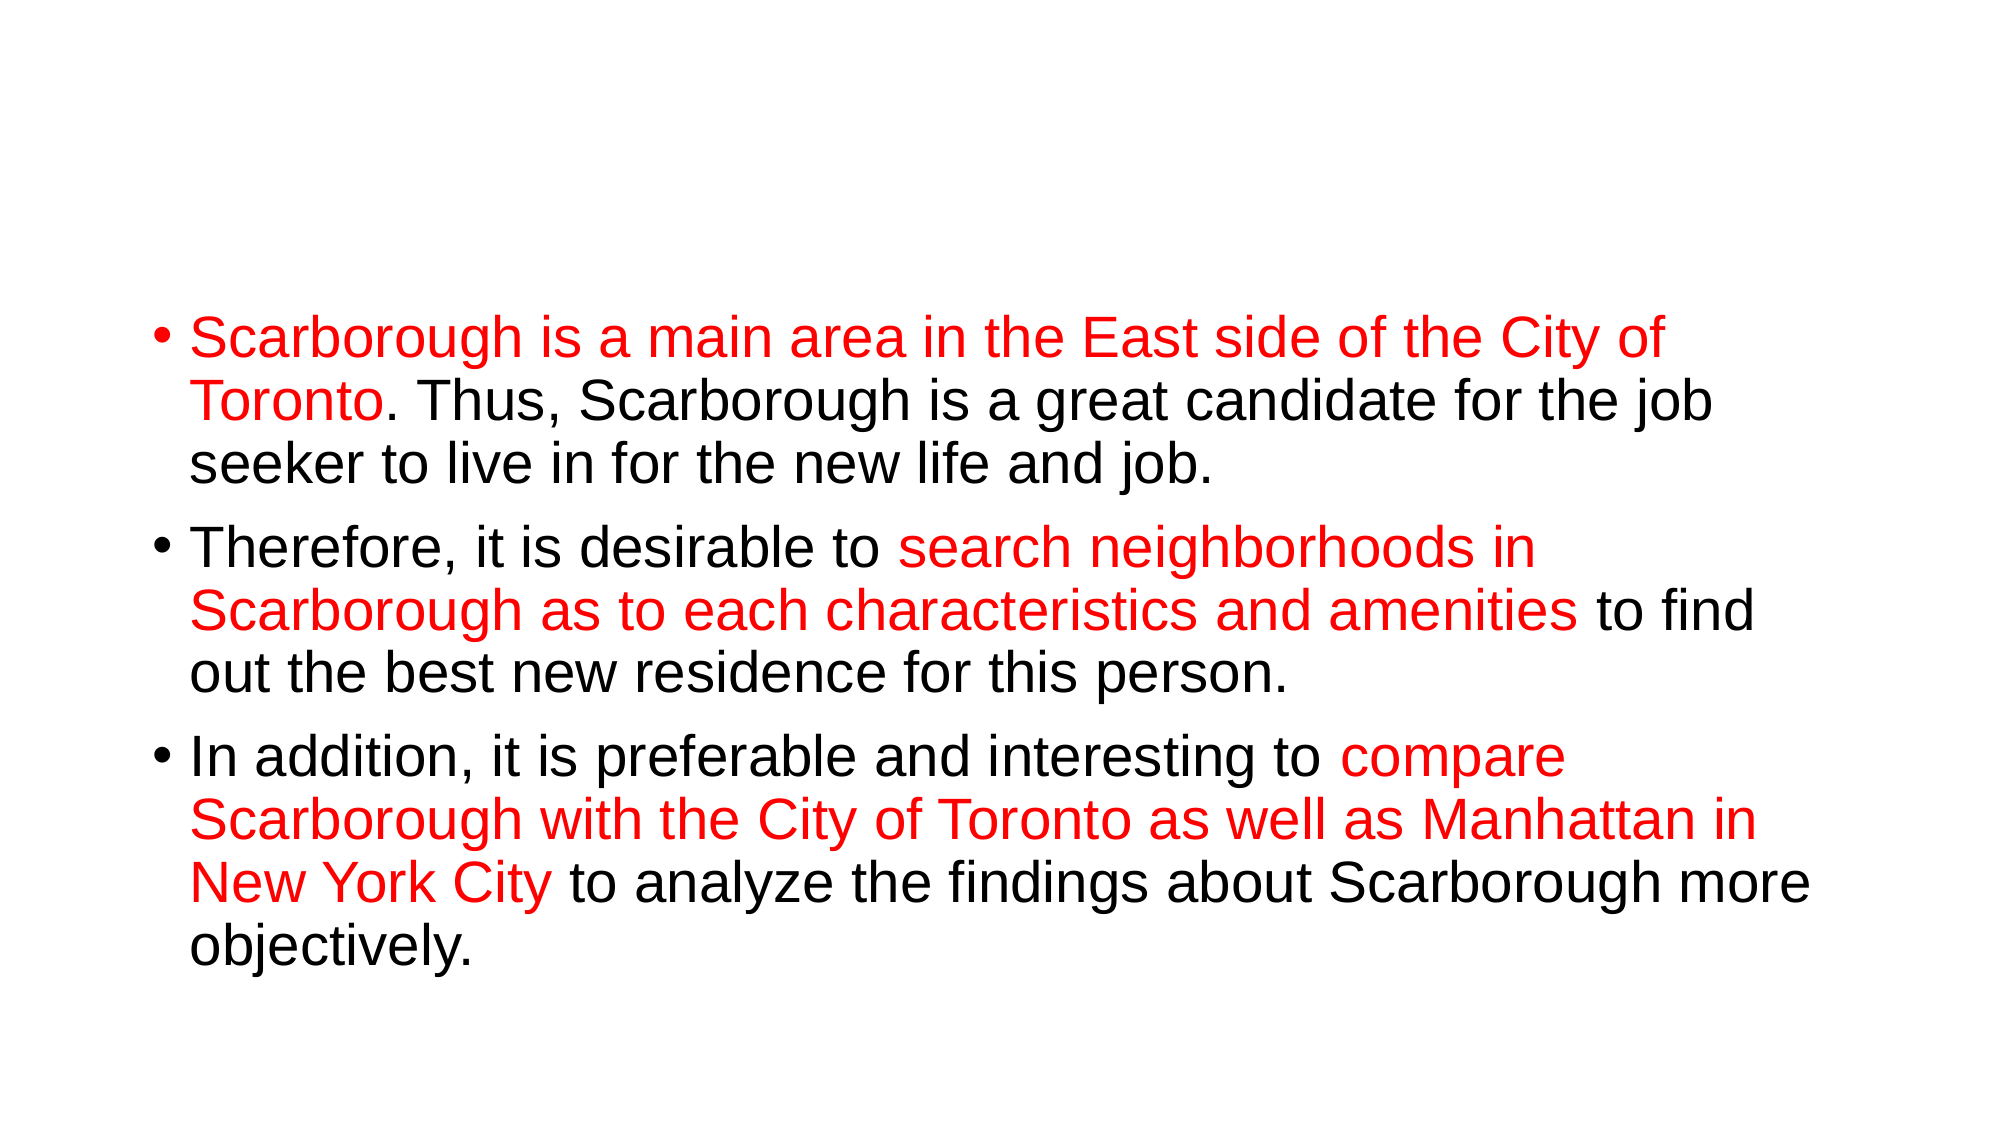

#
Scarborough is a main area in the East side of the City of Toronto. Thus, Scarborough is a great candidate for the job seeker to live in for the new life and job.
Therefore, it is desirable to search neighborhoods in Scarborough as to each characteristics and amenities to find out the best new residence for this person.
In addition, it is preferable and interesting to compare Scarborough with the City of Toronto as well as Manhattan in New York City to analyze the findings about Scarborough more objectively.